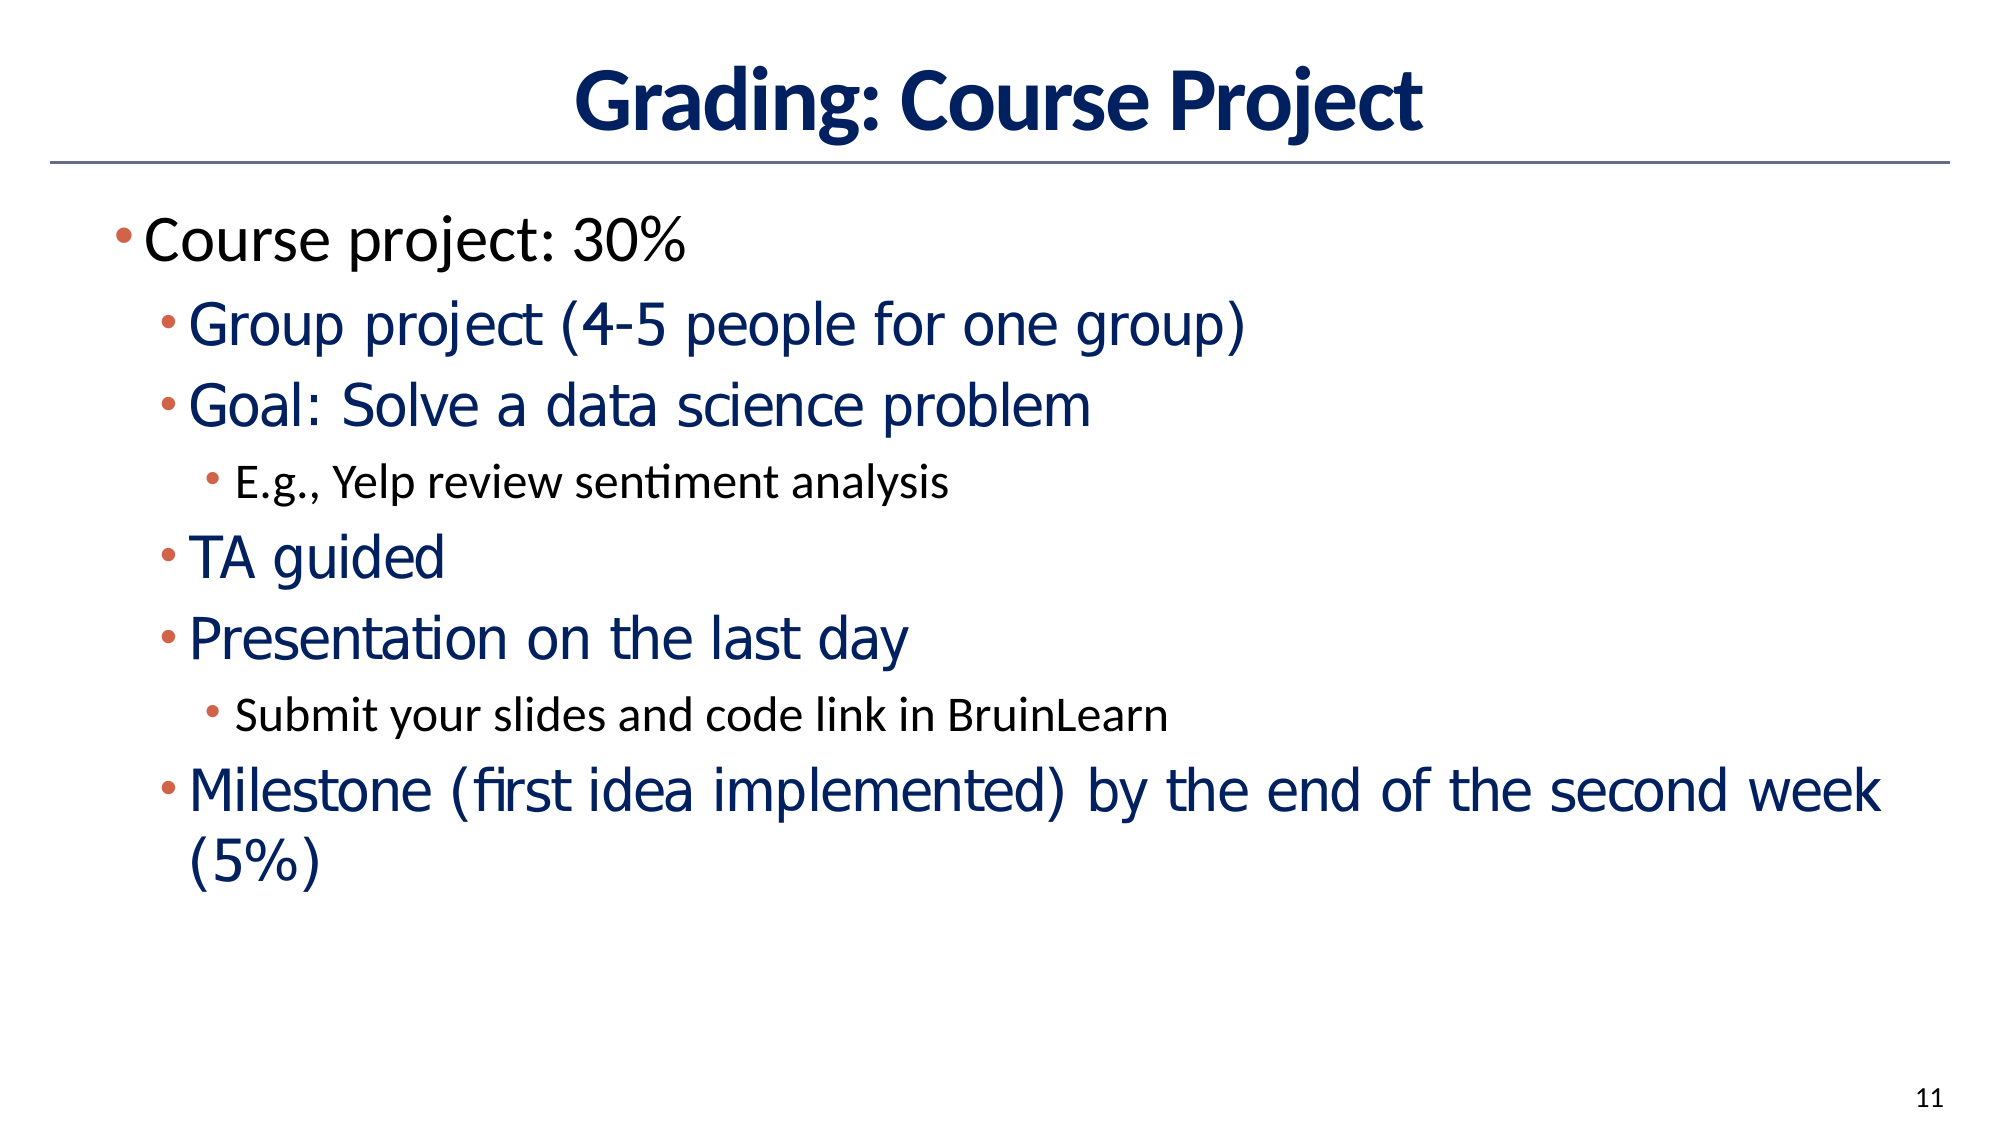

# Grading: Course Project
Course project: 30%
Group project (4-5 people for one group)
Goal: Solve a data science problem
E.g., Yelp review sentiment analysis
TA guided
Presentation on the last day
Submit your slides and code link in BruinLearn
Milestone (first idea implemented) by the end of the second week (5%)
11